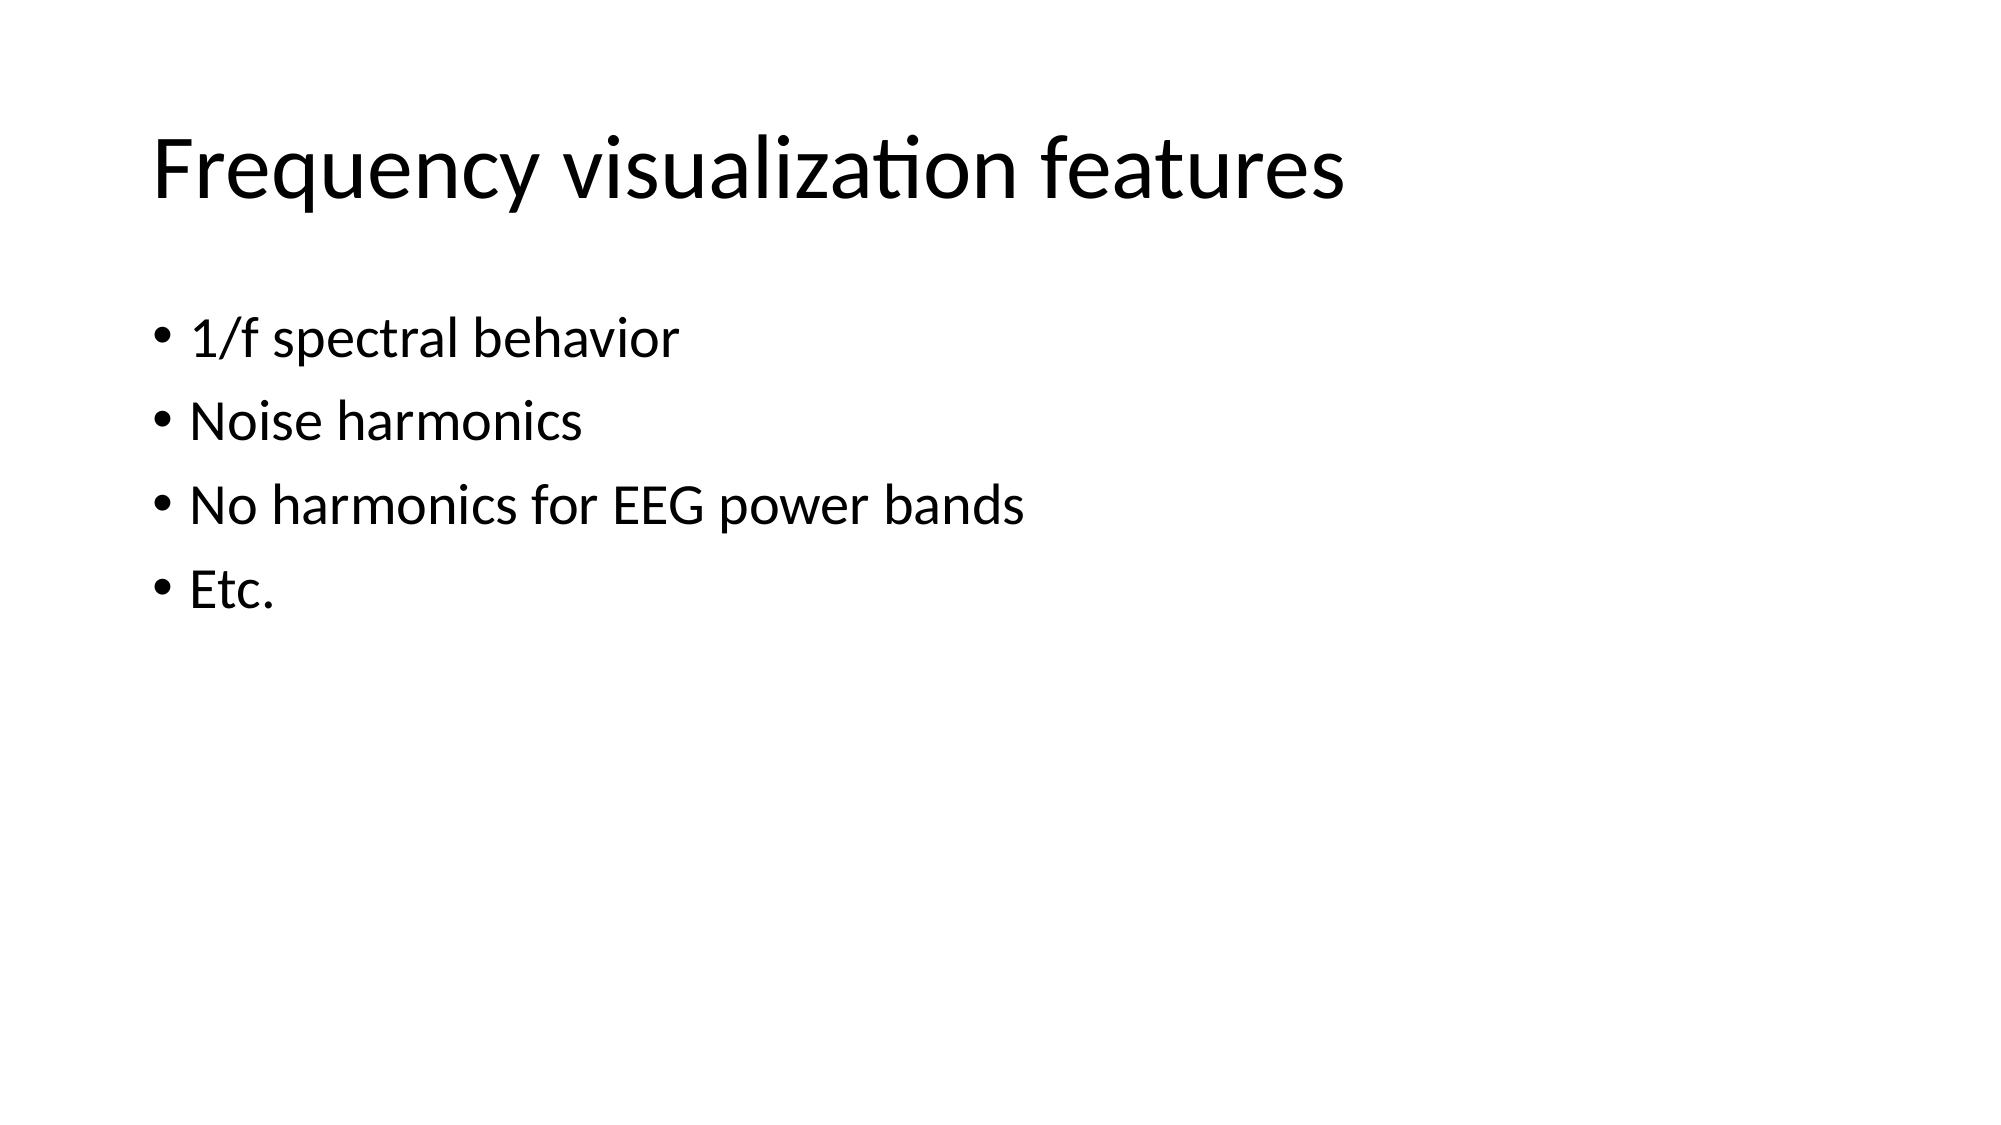

# Frequency visualization features
1/f spectral behavior
Noise harmonics
No harmonics for EEG power bands
Etc.